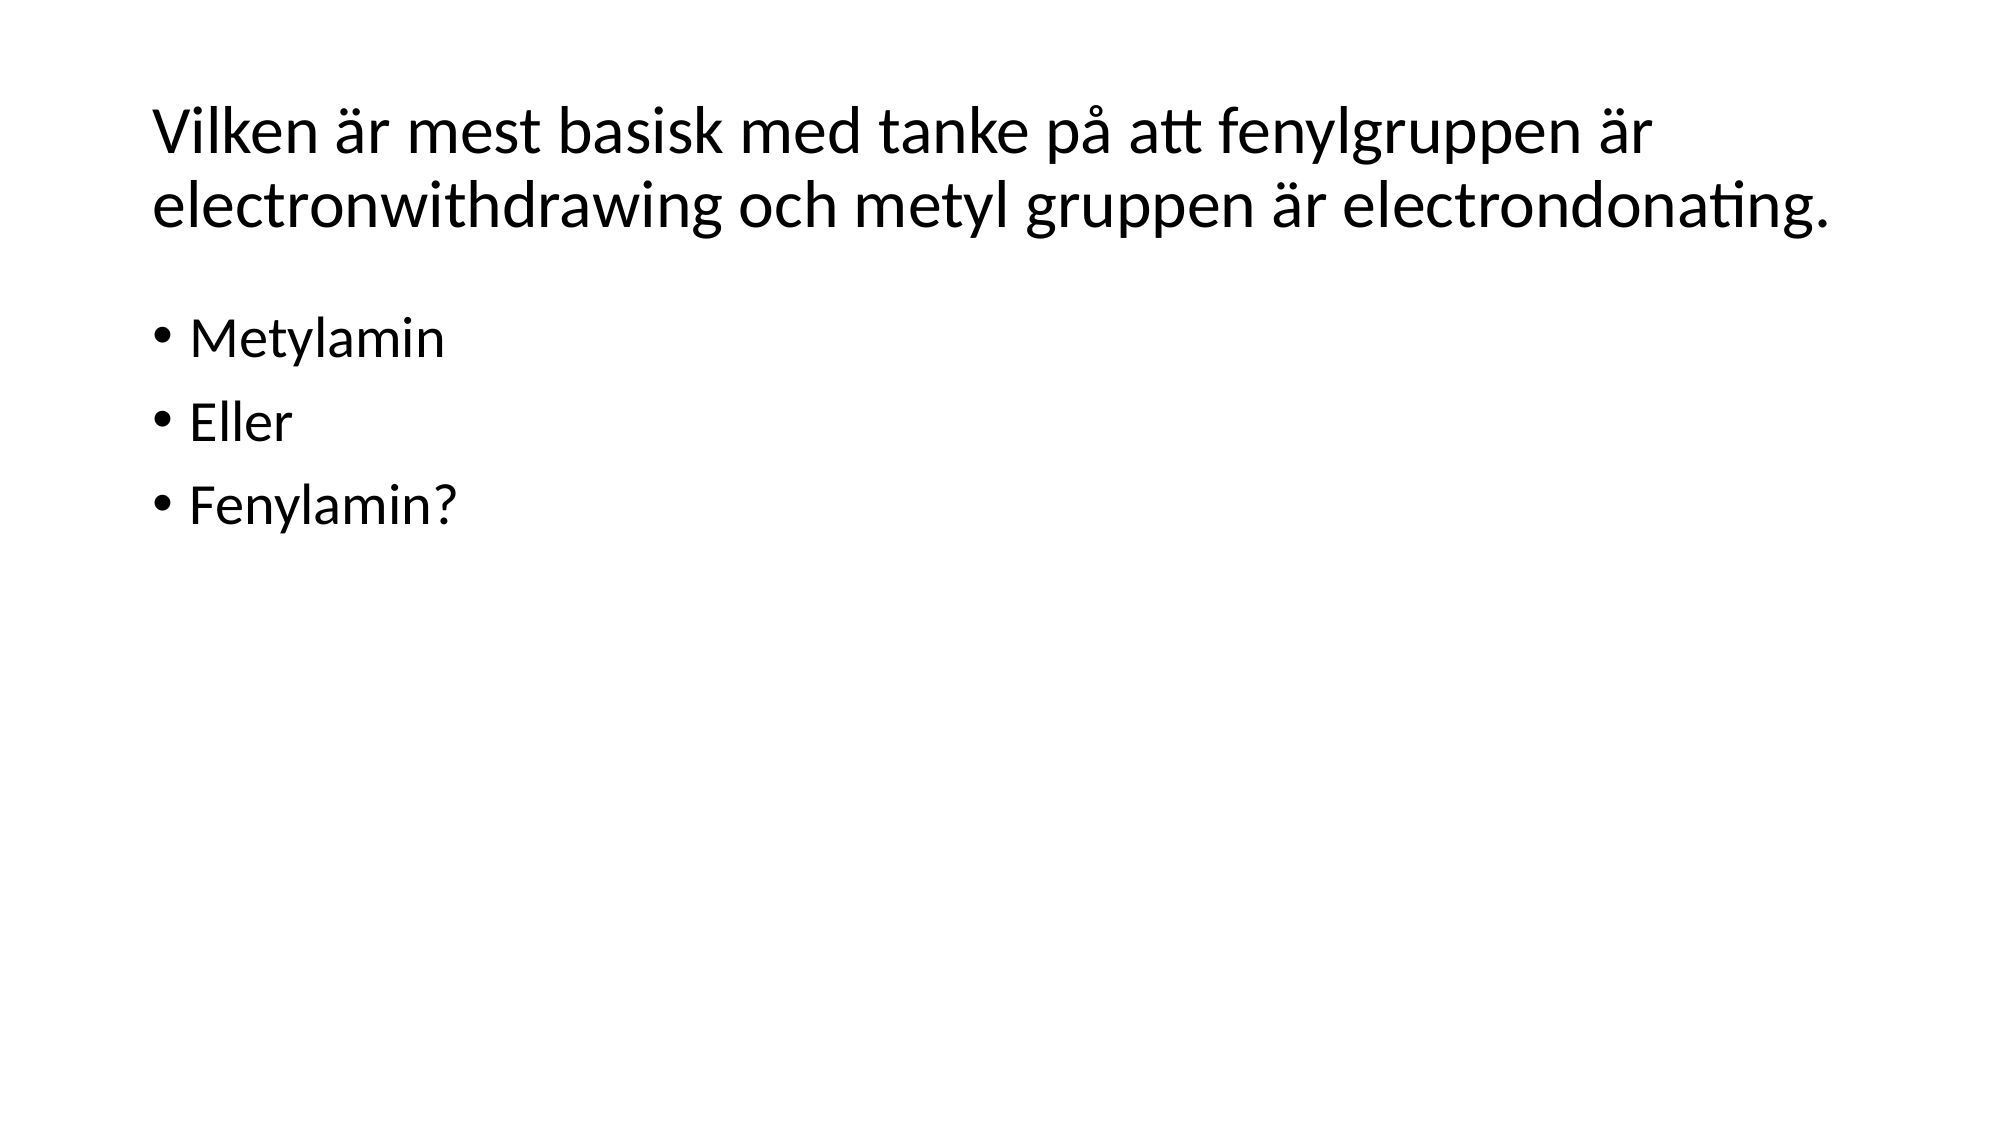

# Vilken är mest basisk med tanke på att fenylgruppen är electronwithdrawing och metyl gruppen är electrondonating.
Metylamin
Eller
Fenylamin?